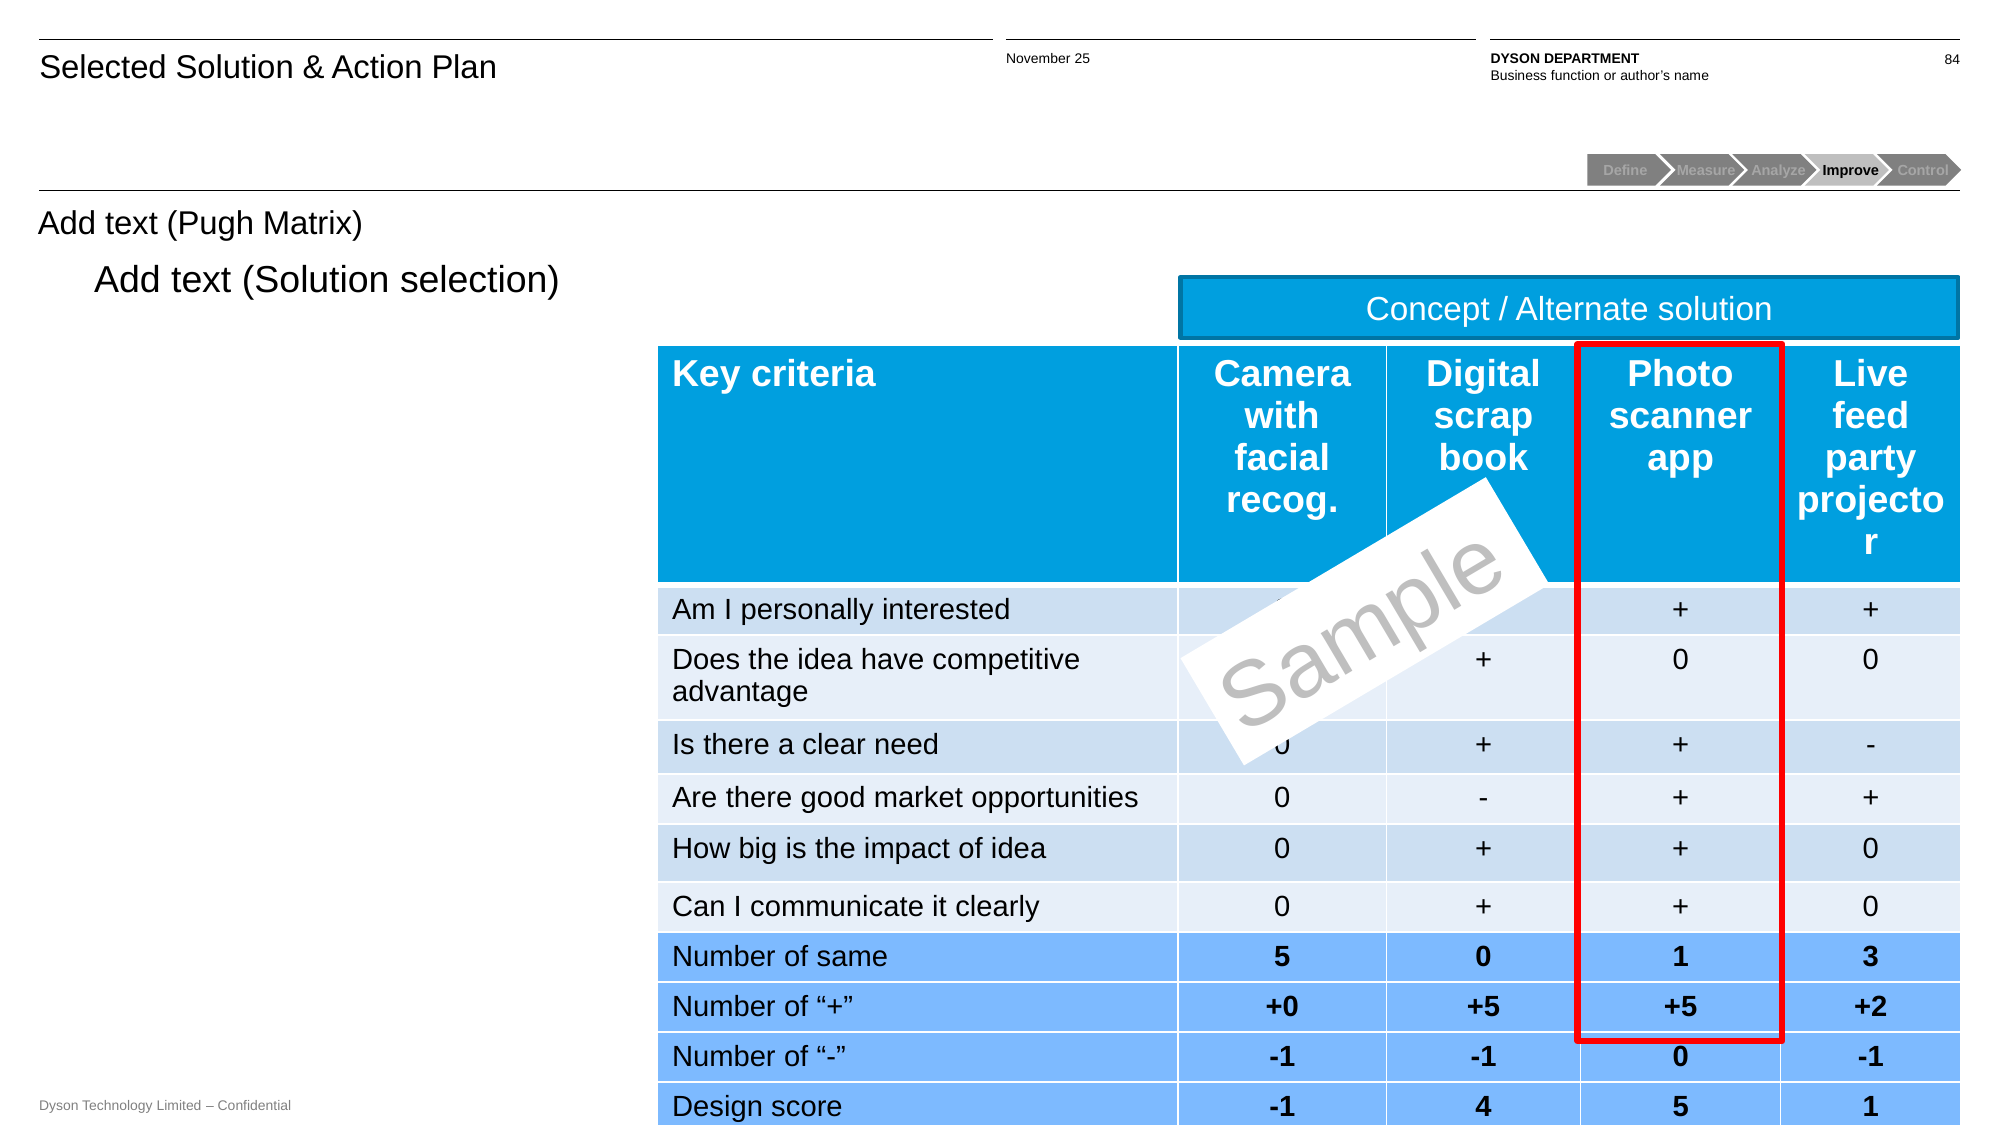

Selected Solution & Action Plan

Define
  Measure
  Analyze
  Improve
  Control
Add text (Pugh Matrix)
Add text (Solution selection)
Concept / Alternate solution

| Key criteria | Camera with facial recog. | Digital scrap book | Photo scanner app | Live feed party projector |
| --- | --- | --- | --- | --- |
| Am I personally interested | 0 | + | + | + |
| Does the idea have competitive advantage | - | + | 0 | 0 |
| Is there a clear need | 0 | + | + | - |
| Are there good market opportunities | 0 | - | + | + |
| How big is the impact of idea | 0 | + | + | 0 |
| Can I communicate it clearly | 0 | + | + | 0 |
| Number of same | 5 | 0 | 1 | 3 |
| Number of “+” | +0 | +5 | +5 | +2 |
| Number of “-” | -1 | -1 | 0 | -1 |
| Design score | -1 | 4 | 5 | 1 |
Sample